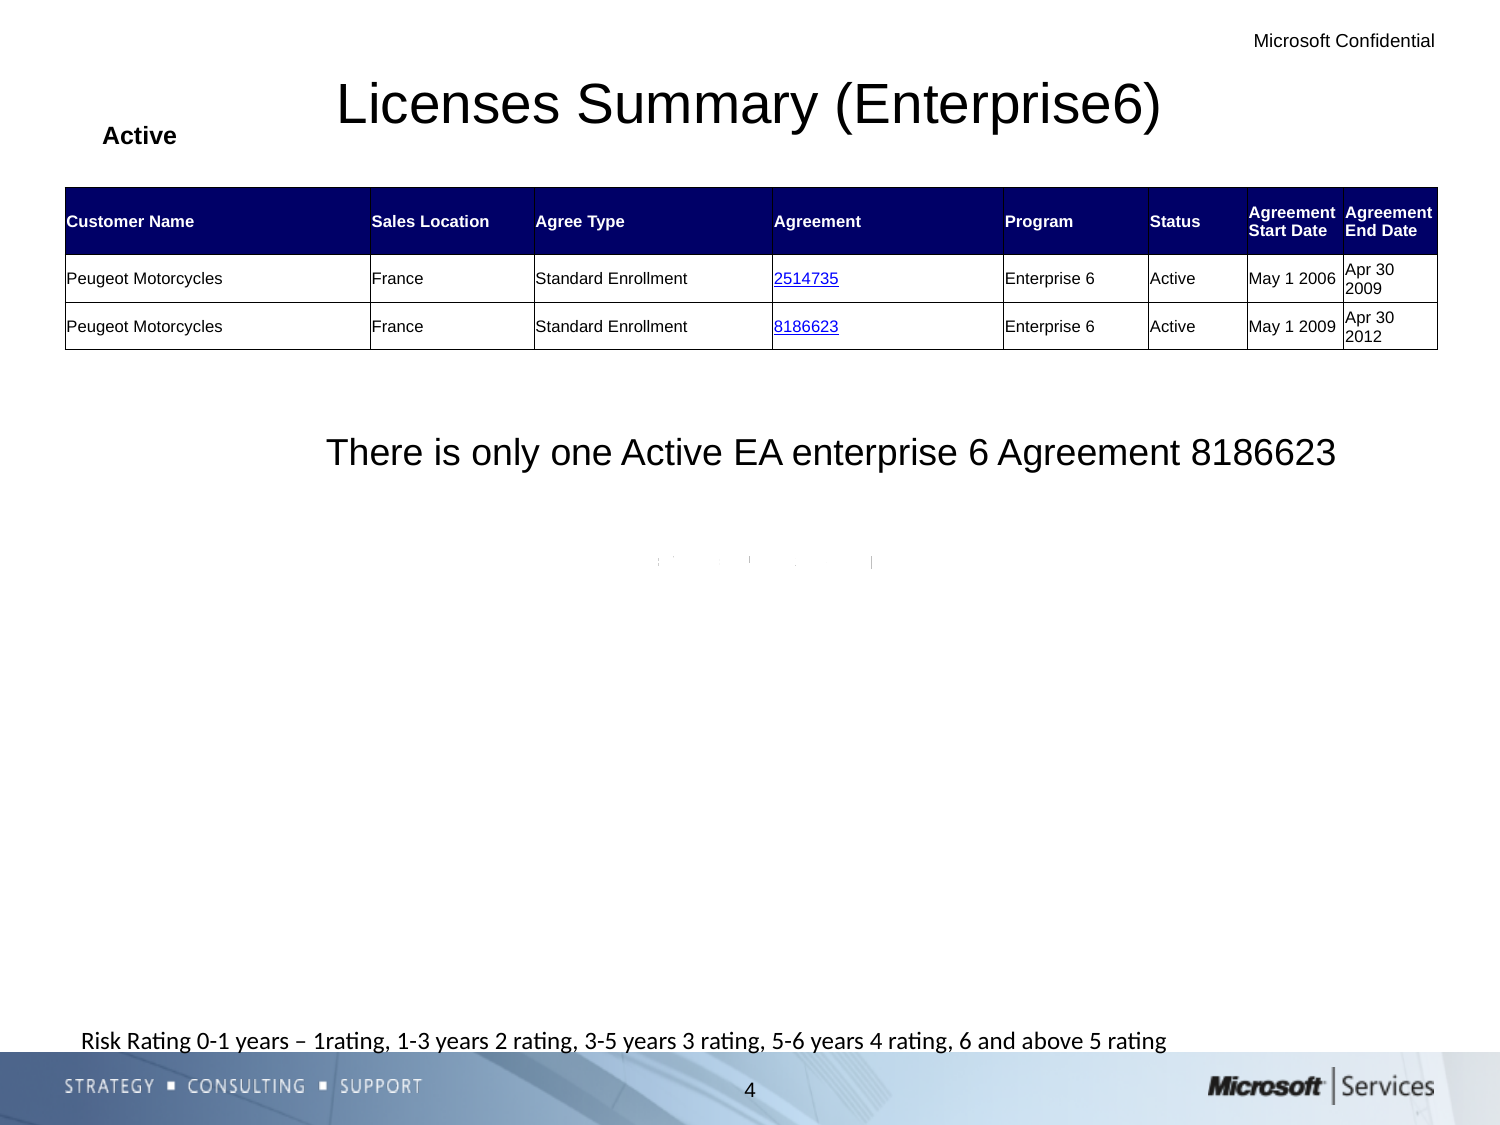

# Licenses Summary (Enterprise6)
Active
| Customer Name | Sales Location | Agree Type | Agreement | Program | Status | Agreement Start Date | Agreement End Date |
| --- | --- | --- | --- | --- | --- | --- | --- |
| Peugeot Motorcycles | France | Standard Enrollment | 2514735 | Enterprise 6 | Active | May 1 2006 | Apr 30 2009 |
| Peugeot Motorcycles | France | Standard Enrollment | 8186623 | Enterprise 6 | Active | May 1 2009 | Apr 30 2012 |
There is only one Active EA enterprise 6 Agreement 8186623
Risk Rating 0-1 years – 1rating, 1-3 years 2 rating, 3-5 years 3 rating, 5-6 years 4 rating, 6 and above 5 rating